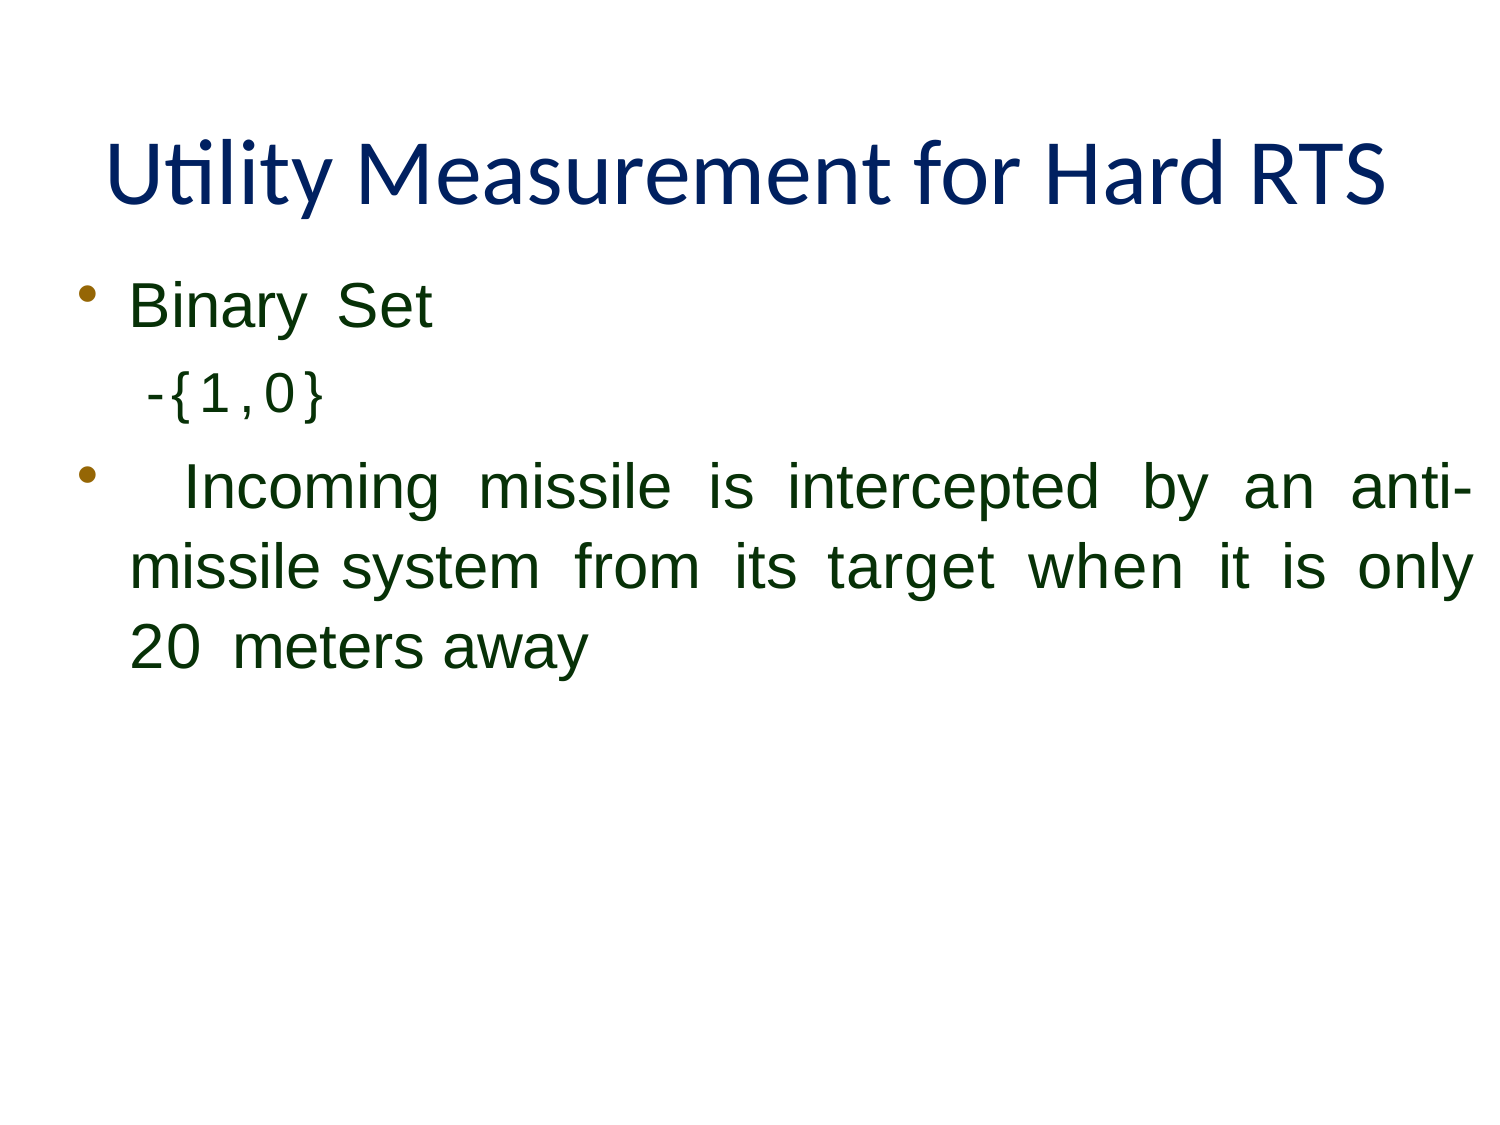

# Utility Measurement for Hard RTS
Binary Set
-{1,0}
	Incoming missile is intercepted by an anti-missile system from its target when it is only 20 meters away